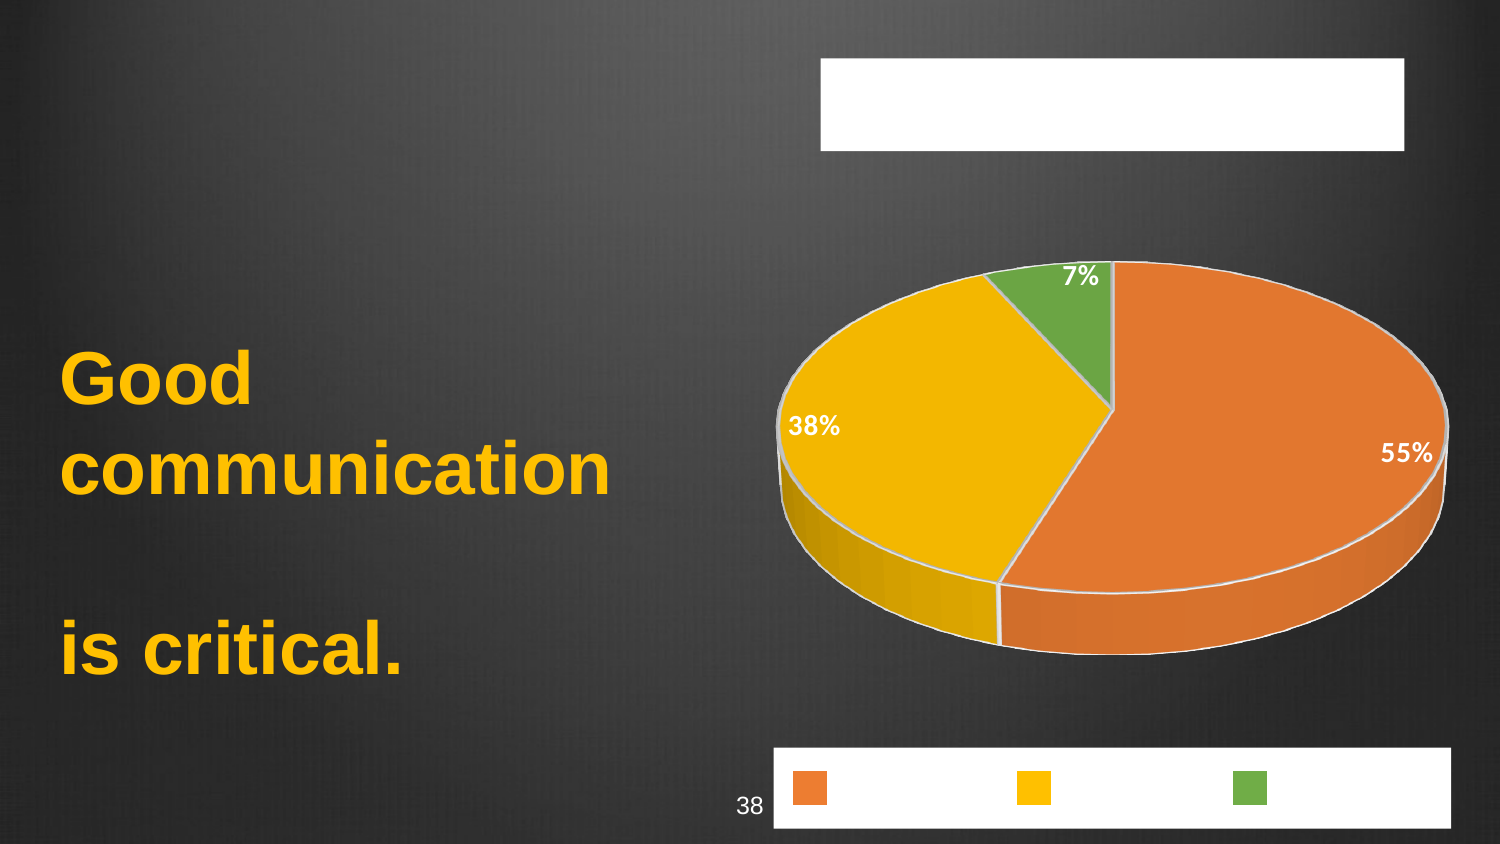

[unsupported chart]

Good communication
is critical.
38